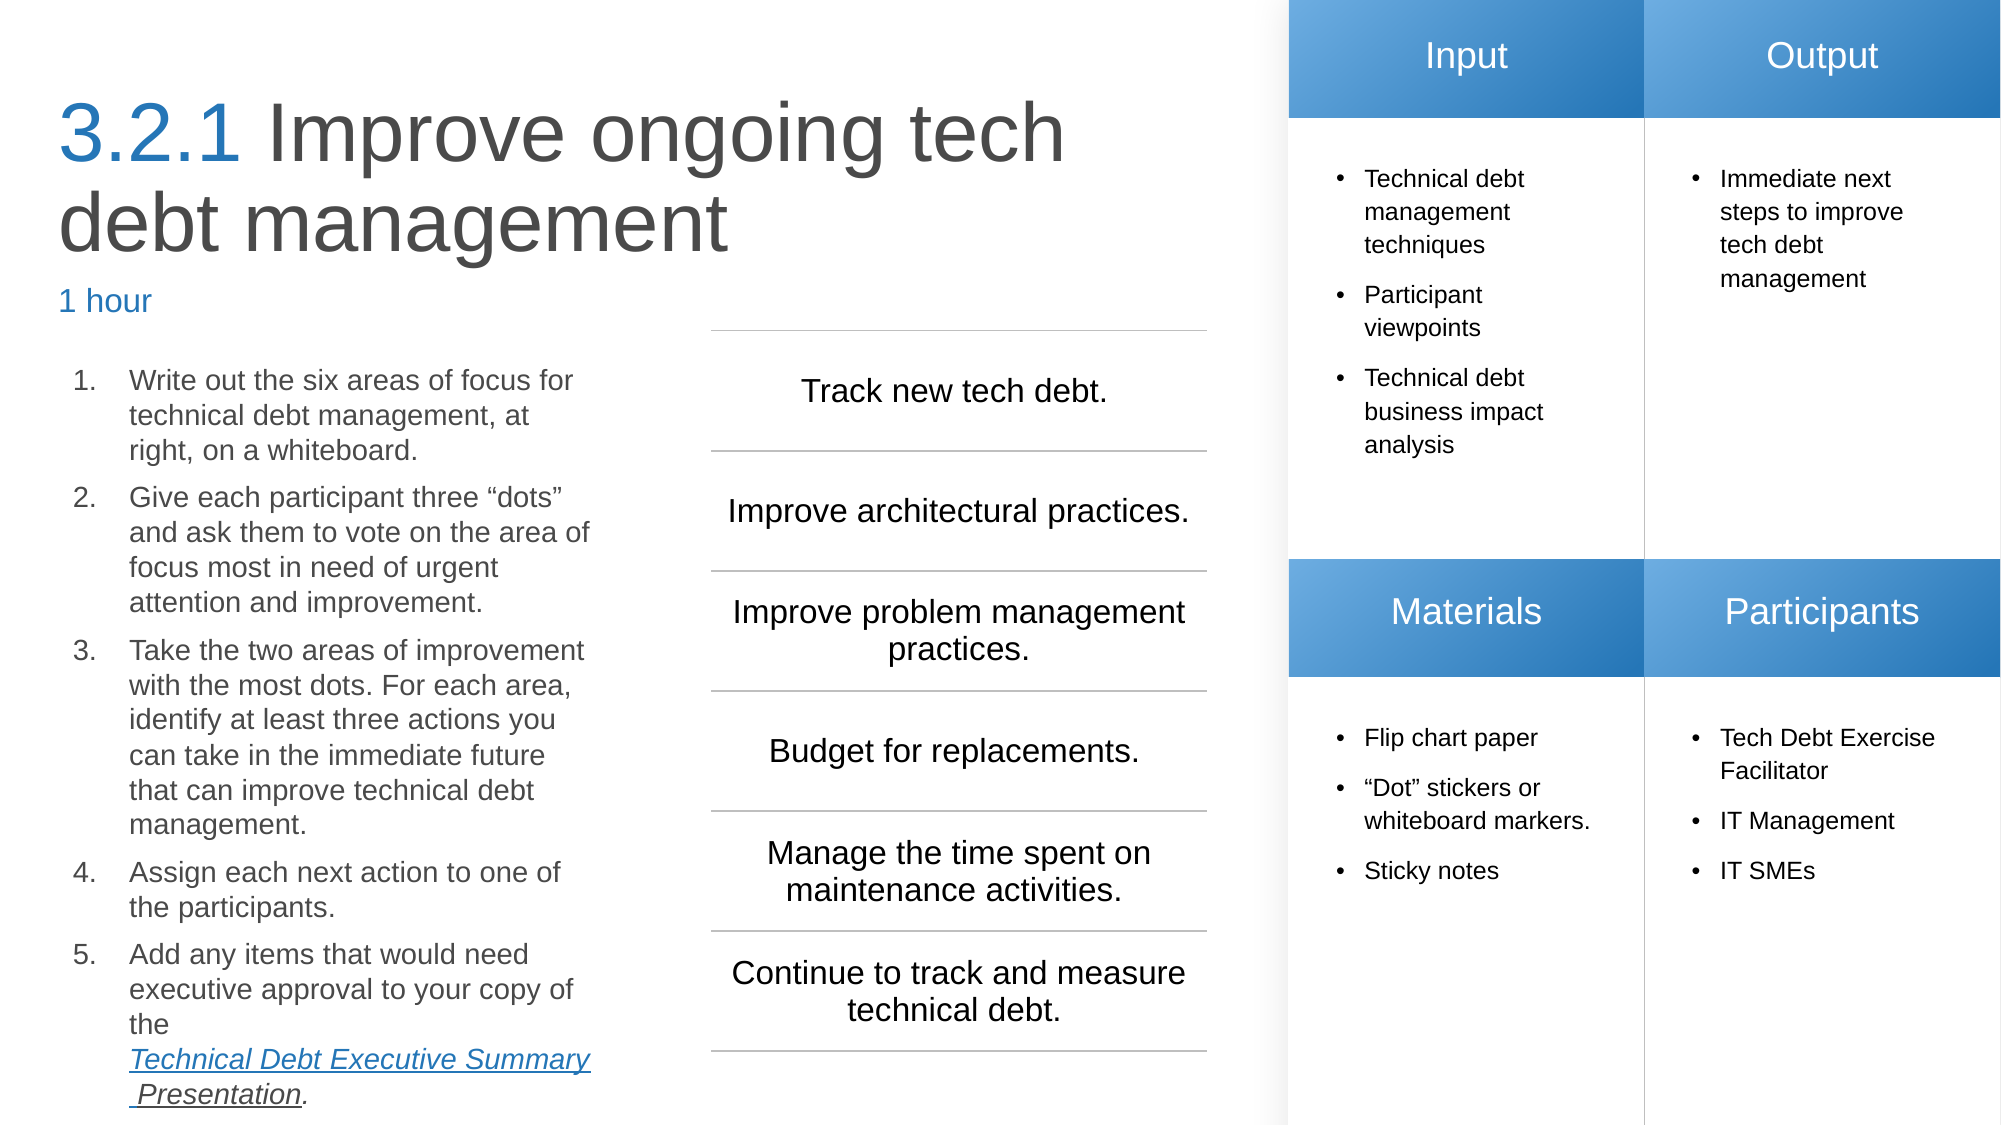

| Input | Output |
| --- | --- |
| Technical debt management techniques Participant viewpoints Technical debt business impact analysis | Immediate next steps to improve tech debt management |
| Materials | Participants |
| Flip chart paper “Dot” stickers or whiteboard markers. Sticky notes | Tech Debt Exercise Facilitator IT Management IT SMEs |
# 3.2.1 Improve ongoing tech debt management
1 hour
| Track new tech debt. |
| --- |
| Improve architectural practices. |
| Improve problem management practices. |
| Budget for replacements. |
| Manage the time spent on maintenance activities. |
| Continue to track and measure technical debt. |
Write out the six areas of focus for technical debt management, at right, on a whiteboard.
Give each participant three “dots” and ask them to vote on the area of focus most in need of urgent attention and improvement.
Take the two areas of improvement with the most dots. For each area, identify at least three actions you can take in the immediate future that can improve technical debt management.
Assign each next action to one of the participants.
Add any items that would need executive approval to your copy of the Technical Debt Executive Summary Presentation.